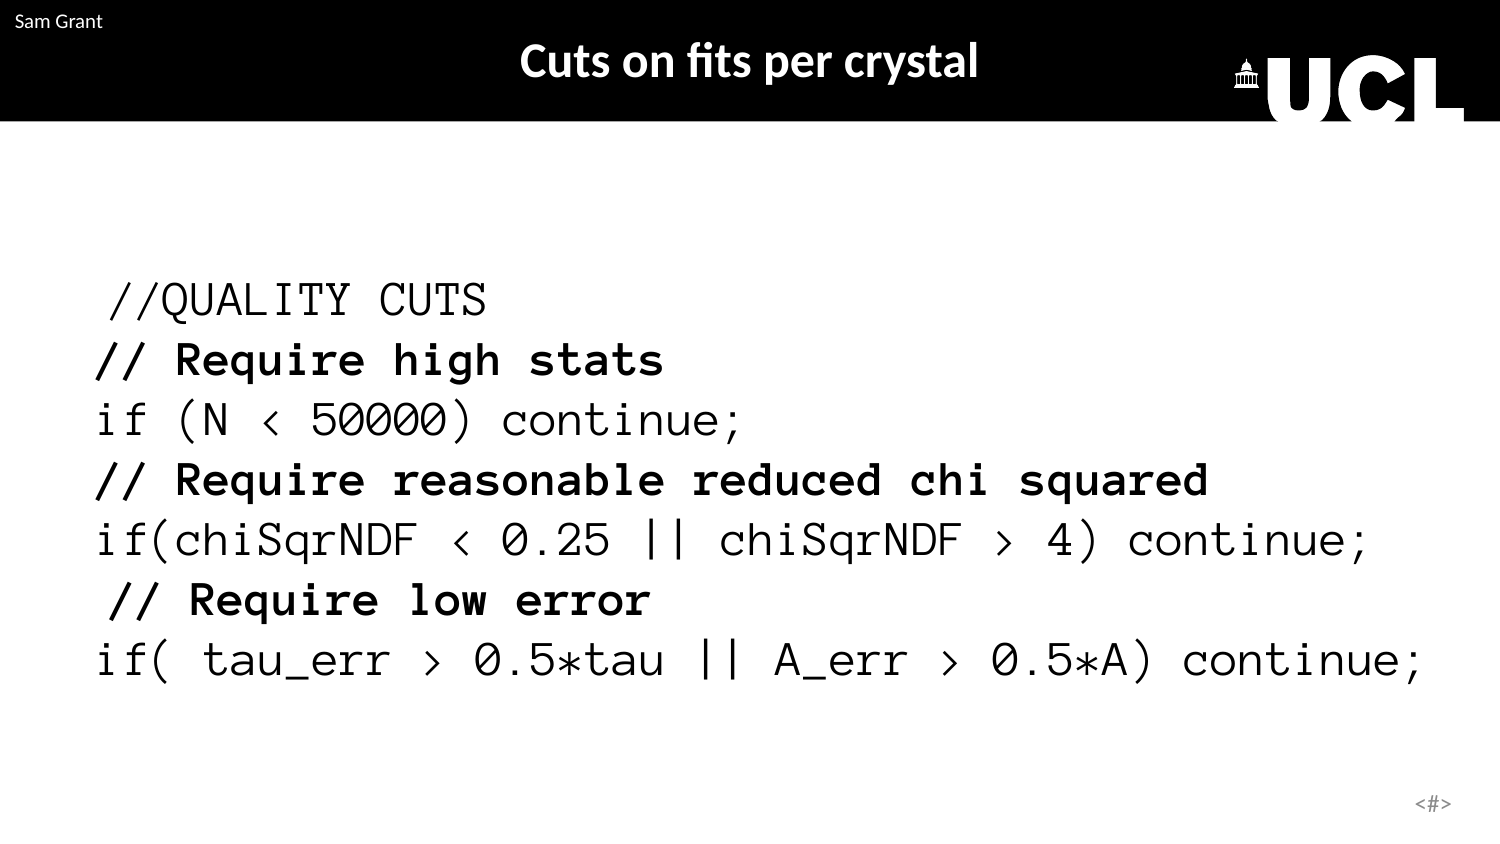

Cuts on fits per crystal

   	   //QUALITY CUTS
        // Require high stats
        if (N < 50000) continue;
        // Require reasonable reduced chi squared
        if(chiSqrNDF < 0.25 || chiSqrNDF > 4) continue;
 	   // Require low error
        if( tau_err > 0.5*tau || A_err > 0.5*A) continue;

3